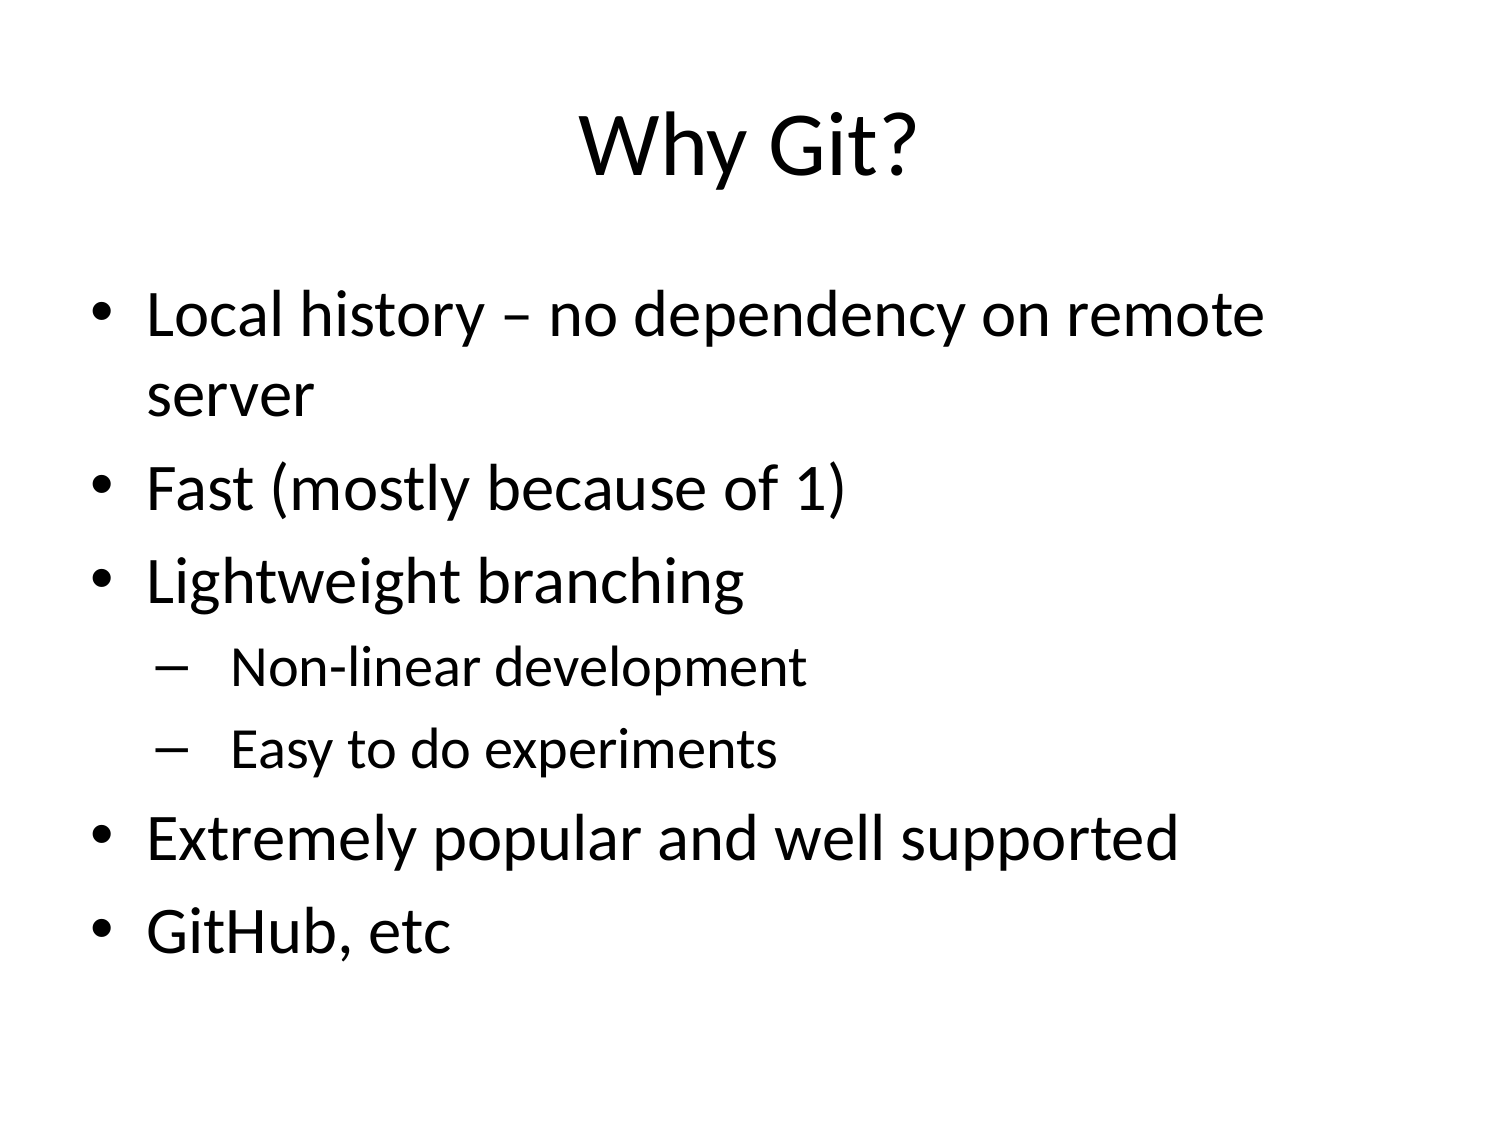

# Why Git?
Local history – no dependency on remote server
Fast (mostly because of 1)
Lightweight branching
Non-linear development
Easy to do experiments
Extremely popular and well supported
GitHub, etc